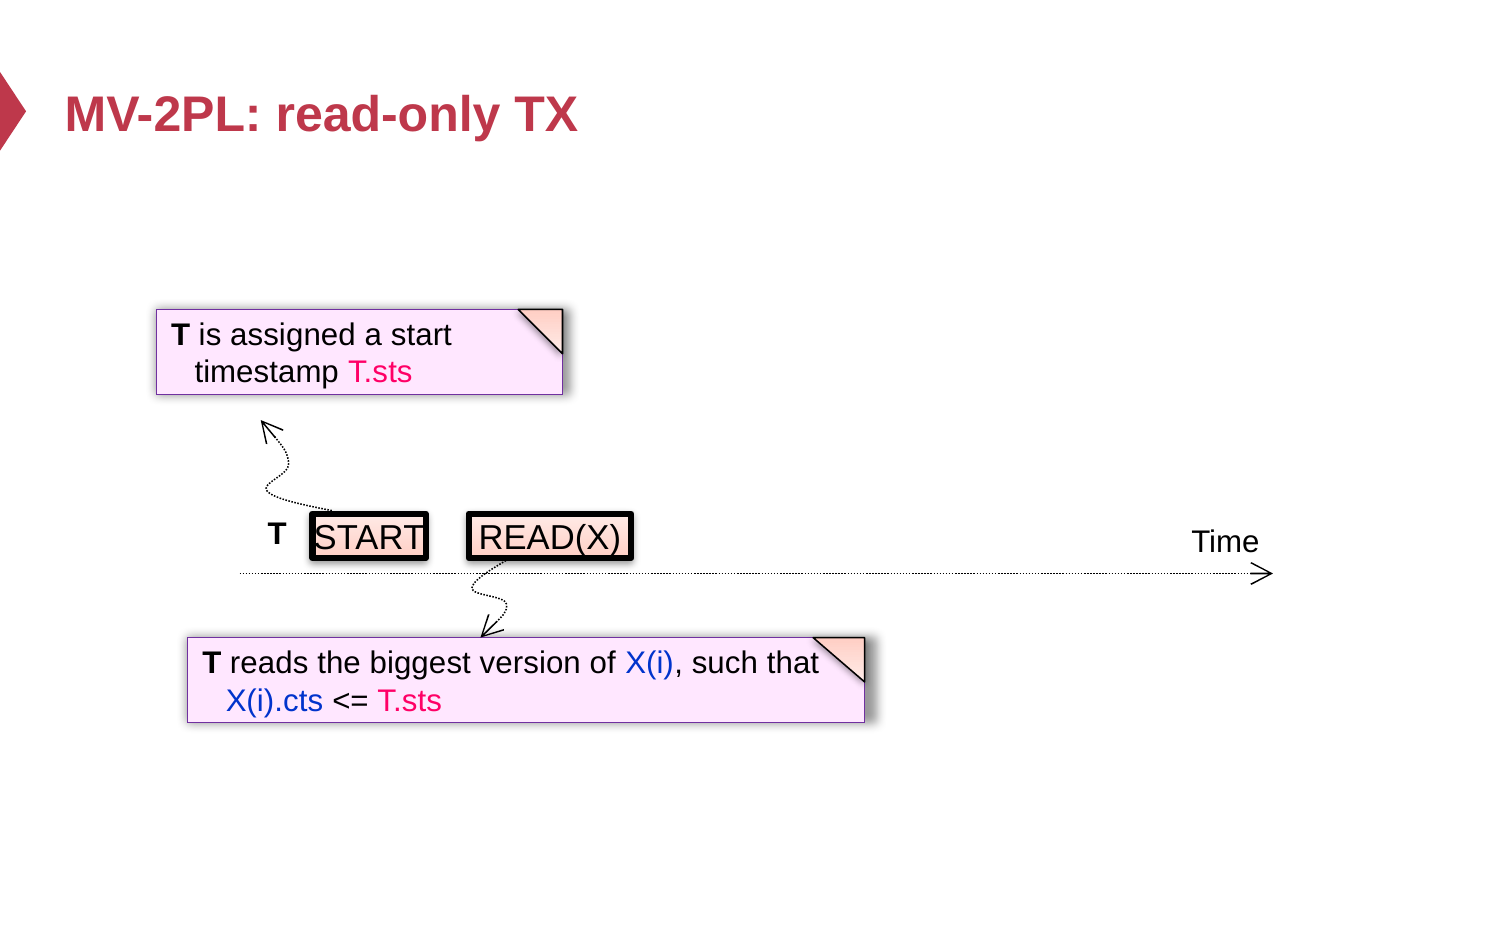

# MV-2PL: read-only TX
T is assigned a start timestamp T.sts

T
START
READ(X)
Time

T reads the biggest version of X(i), such that X(i).cts <= T.sts

40